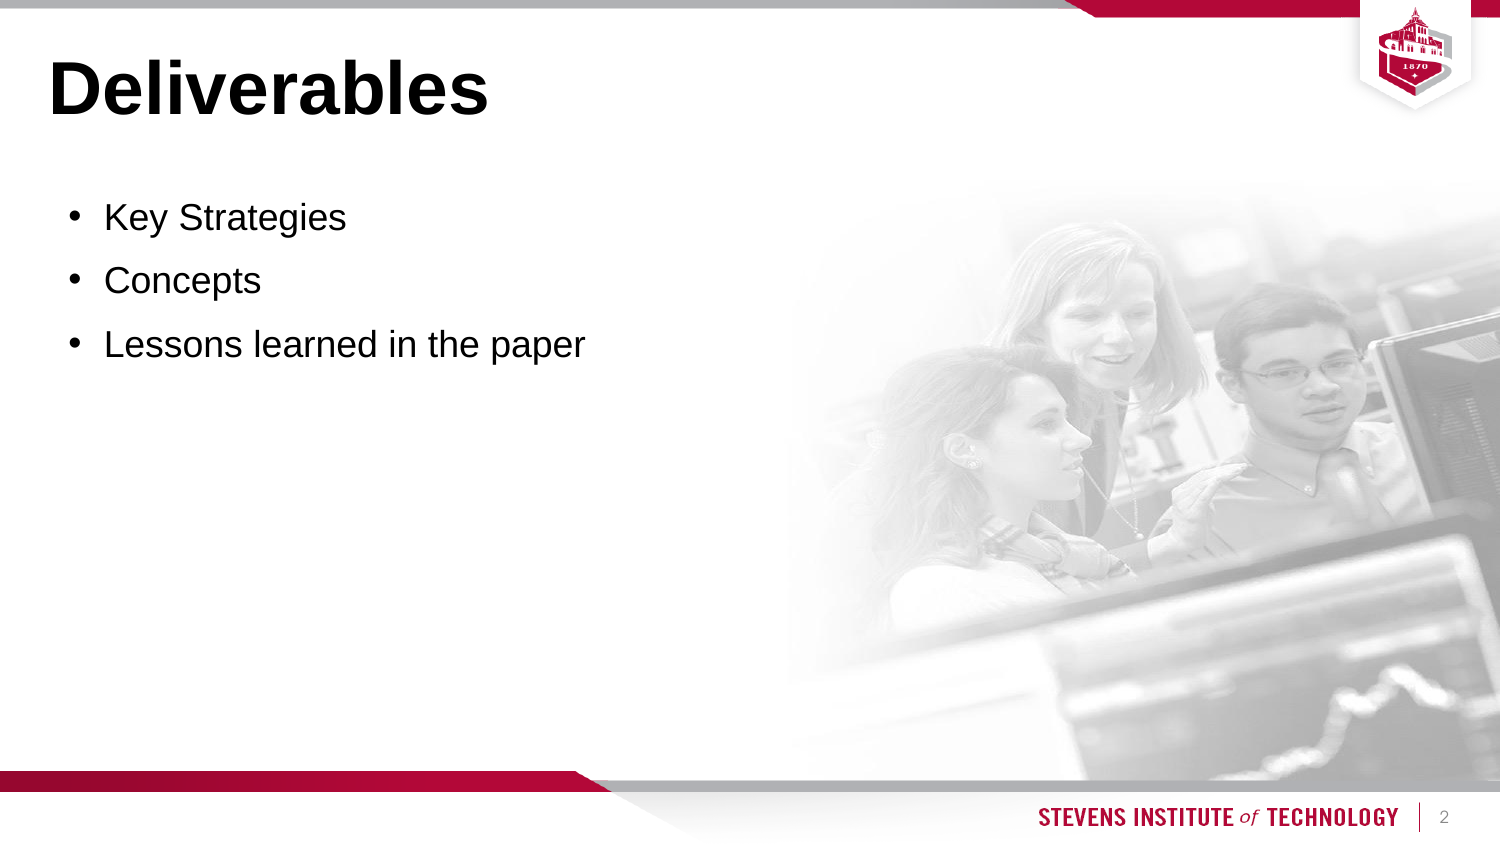

# Deliverables
Key Strategies
Concepts
Lessons learned in the paper
2